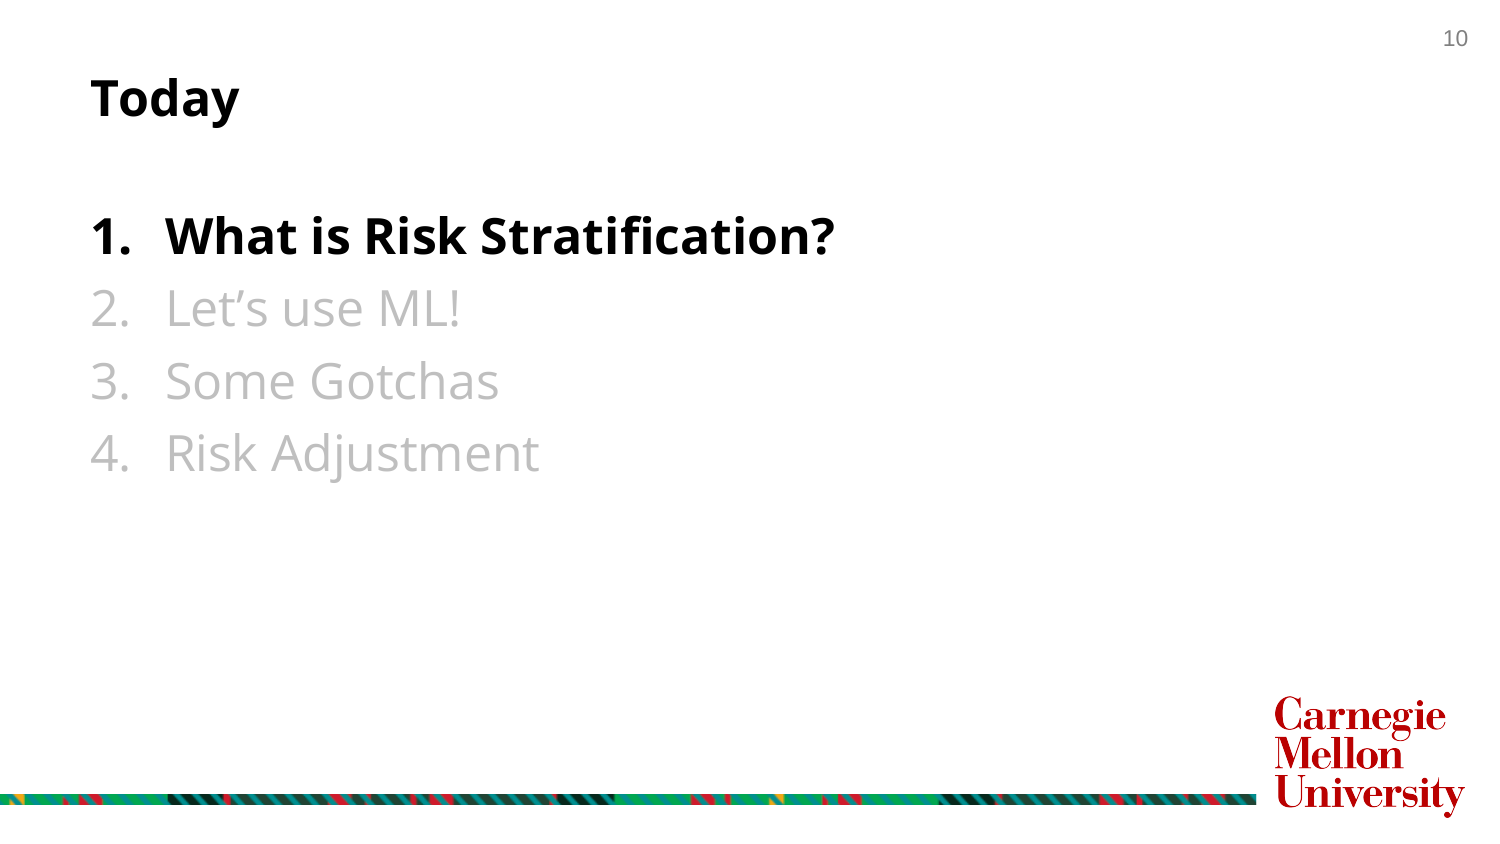

# Today
What is Risk Stratification?
Let’s use ML!
Some Gotchas
Risk Adjustment